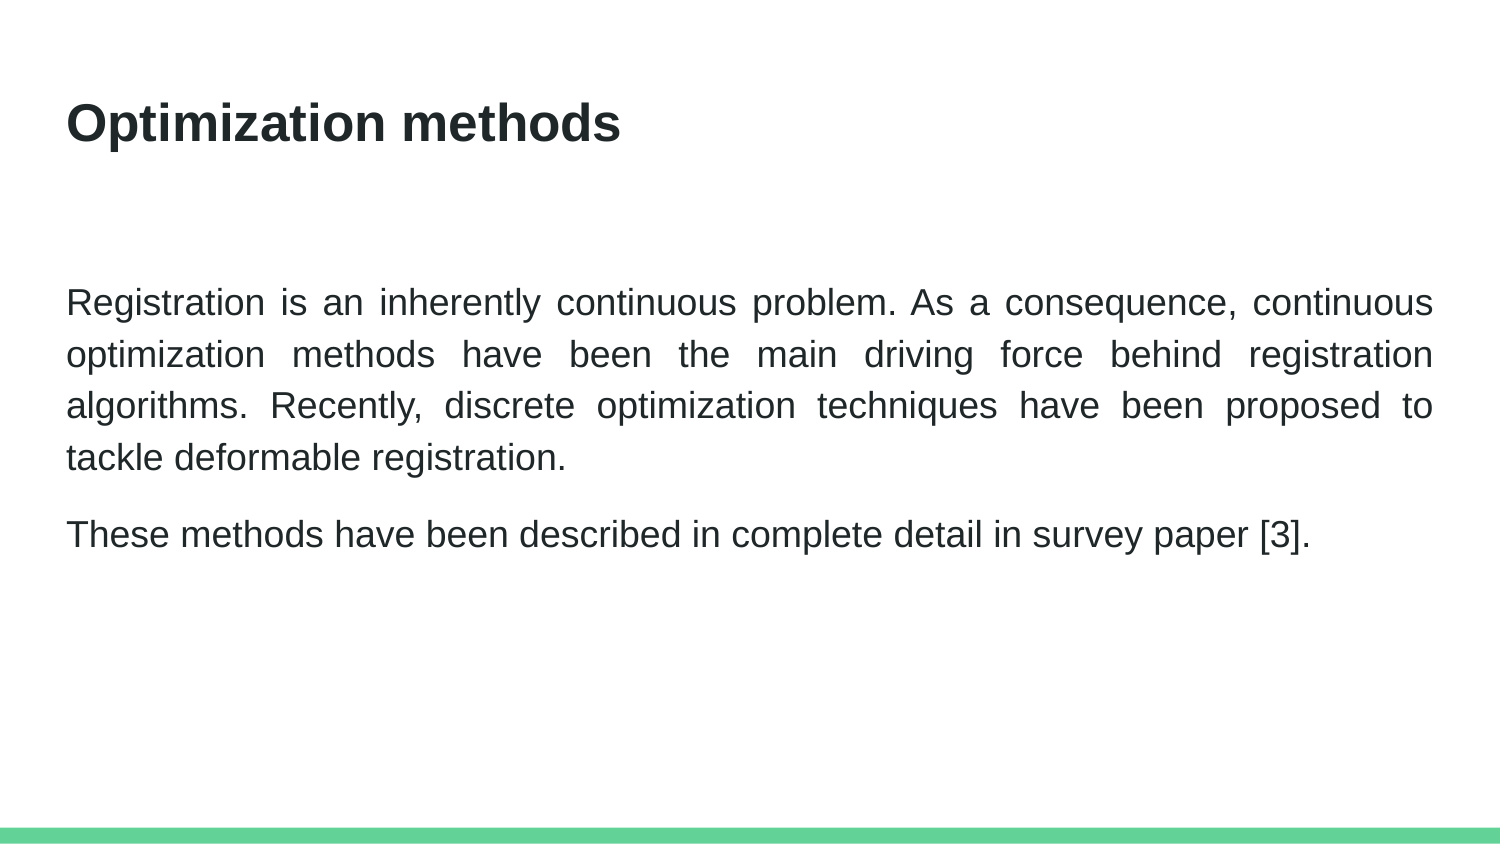

# Optimization methods
Registration is an inherently continuous problem. As a consequence, continuous optimization methods have been the main driving force behind registration algorithms. Recently, discrete optimization techniques have been proposed to tackle deformable registration.
These methods have been described in complete detail in survey paper [3].